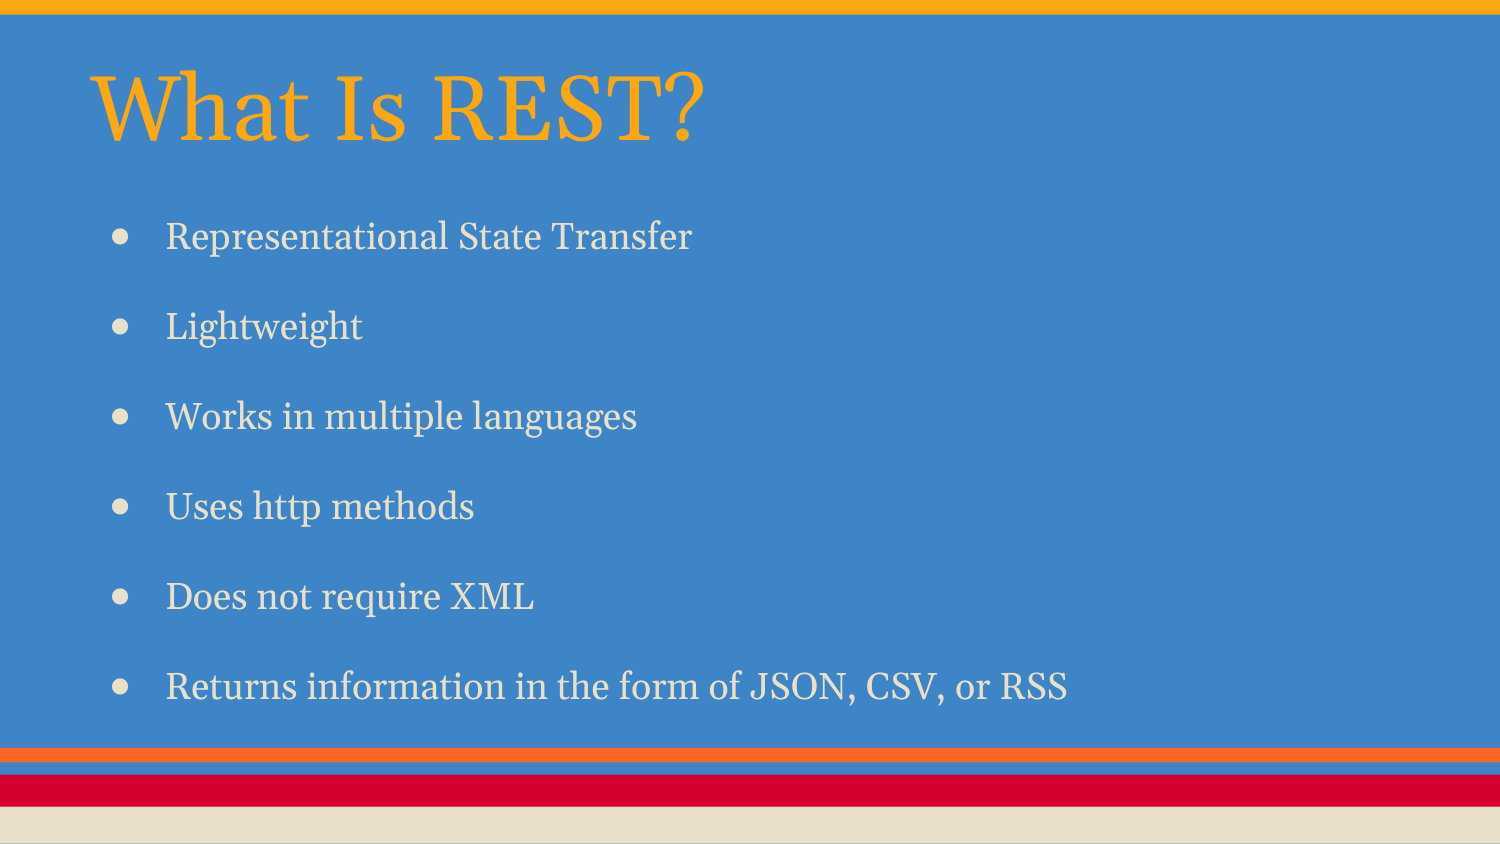

# What Is REST?
Representational State Transfer

Lightweight

Works in multiple languages

Uses http methods

Does not require XML

Returns information in the form of JSON, CSV, or RSS